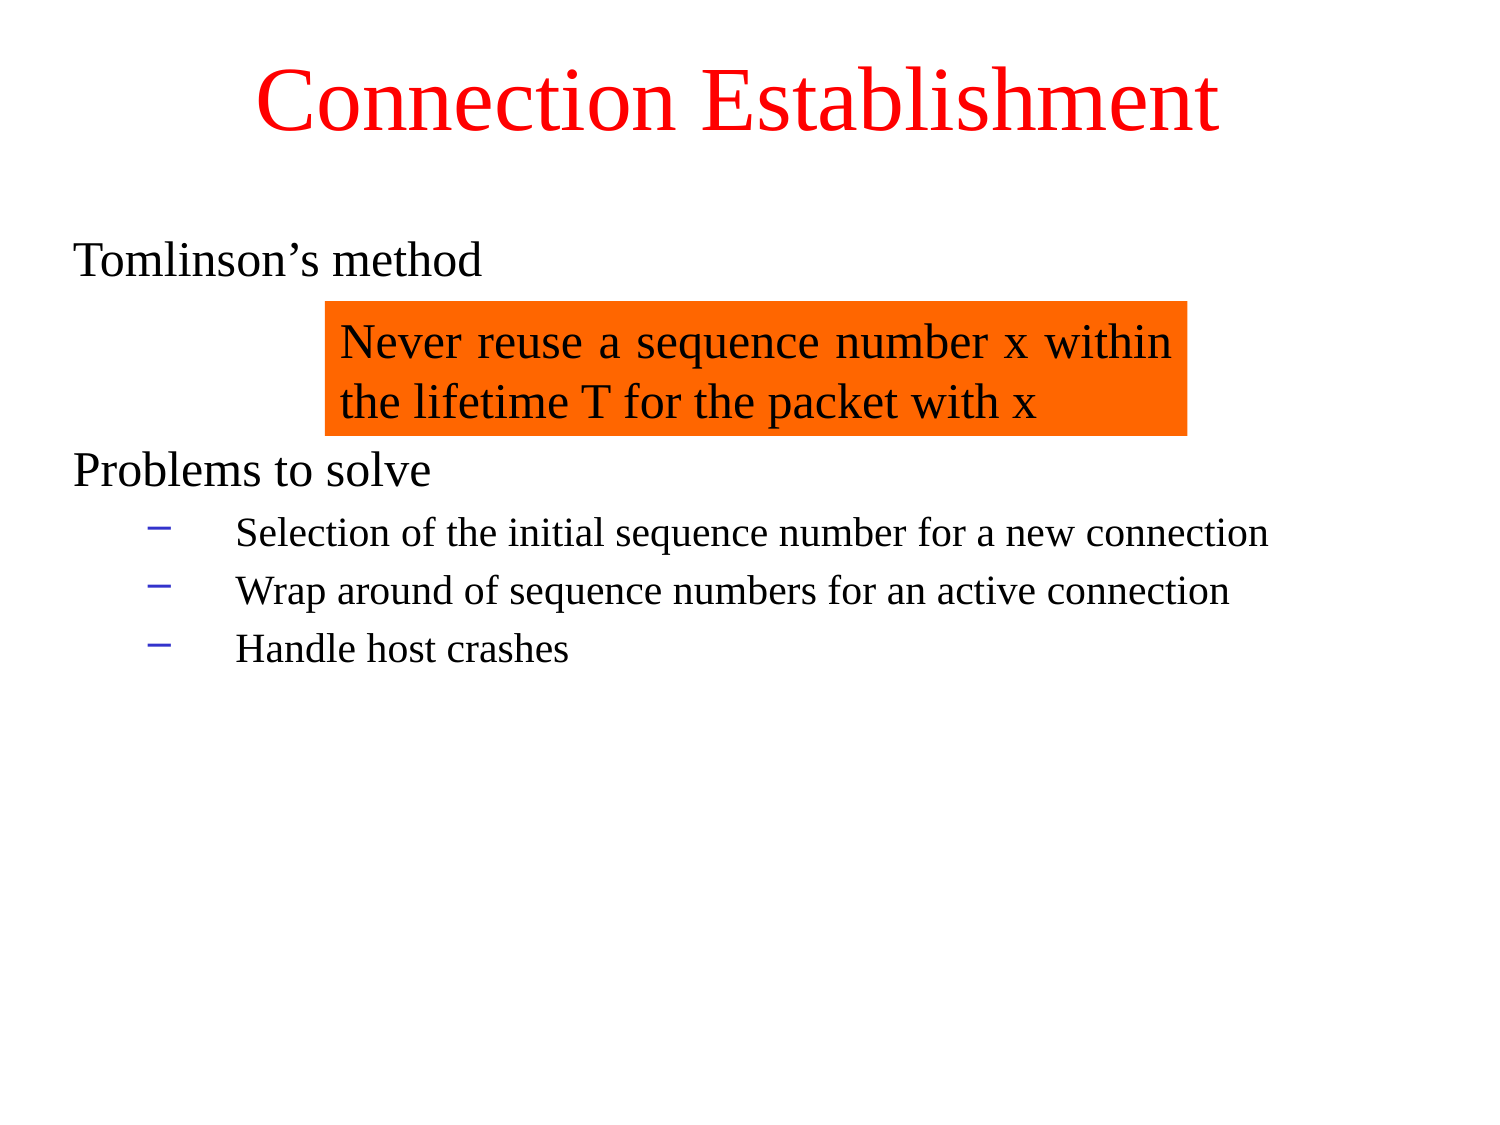

# Connection Establishment
Tomlinson’s method

Problems to solve
Selection of the initial sequence number for a new connection
Wrap around of sequence numbers for an active connection
Handle host crashes

Never reuse a sequence number x within the lifetime T for the packet with x